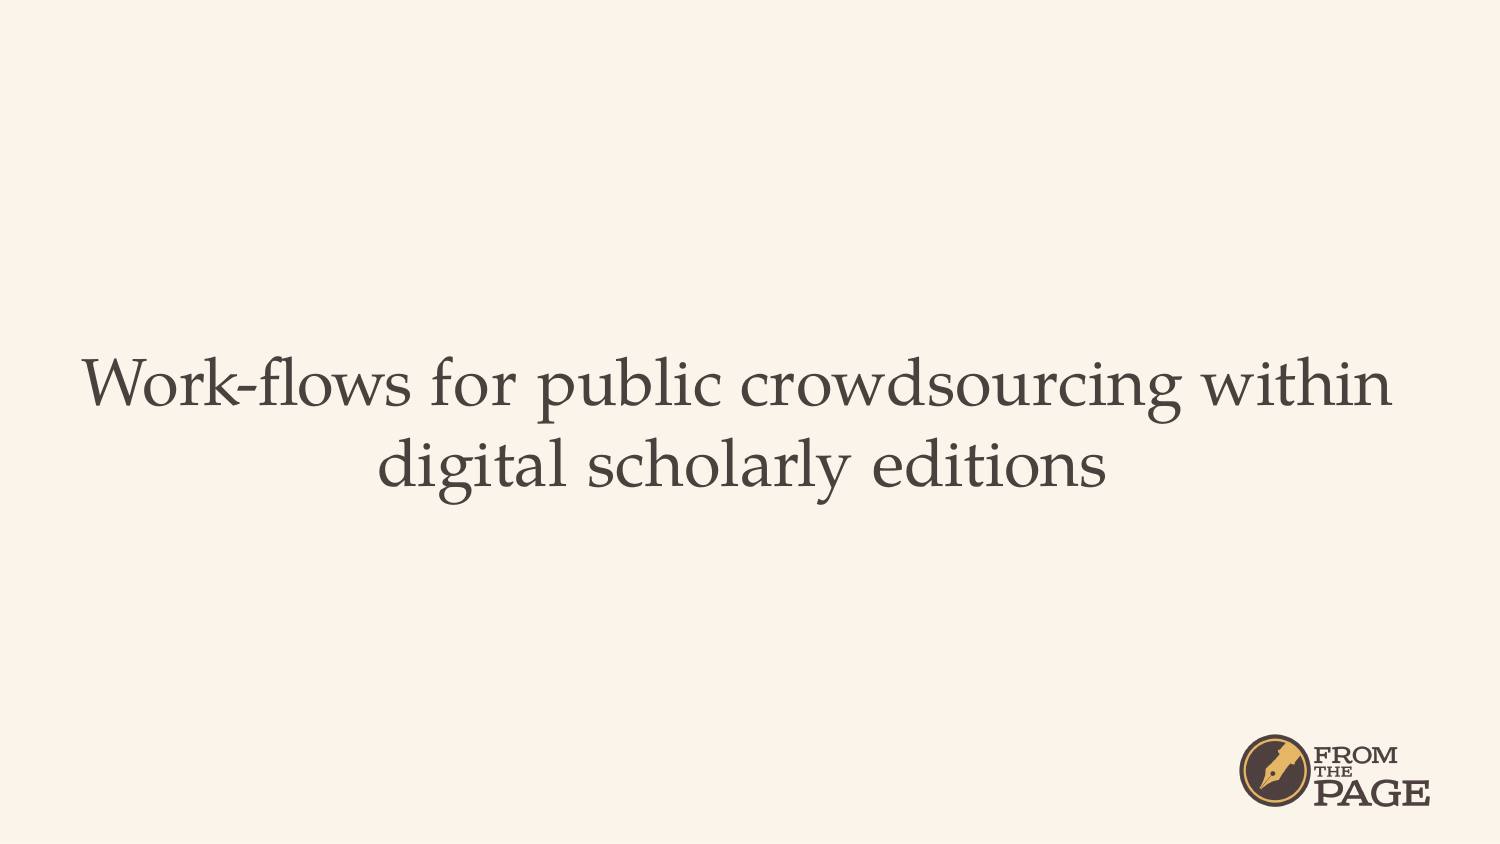

# Work-flows for public crowdsourcing within digital scholarly editions